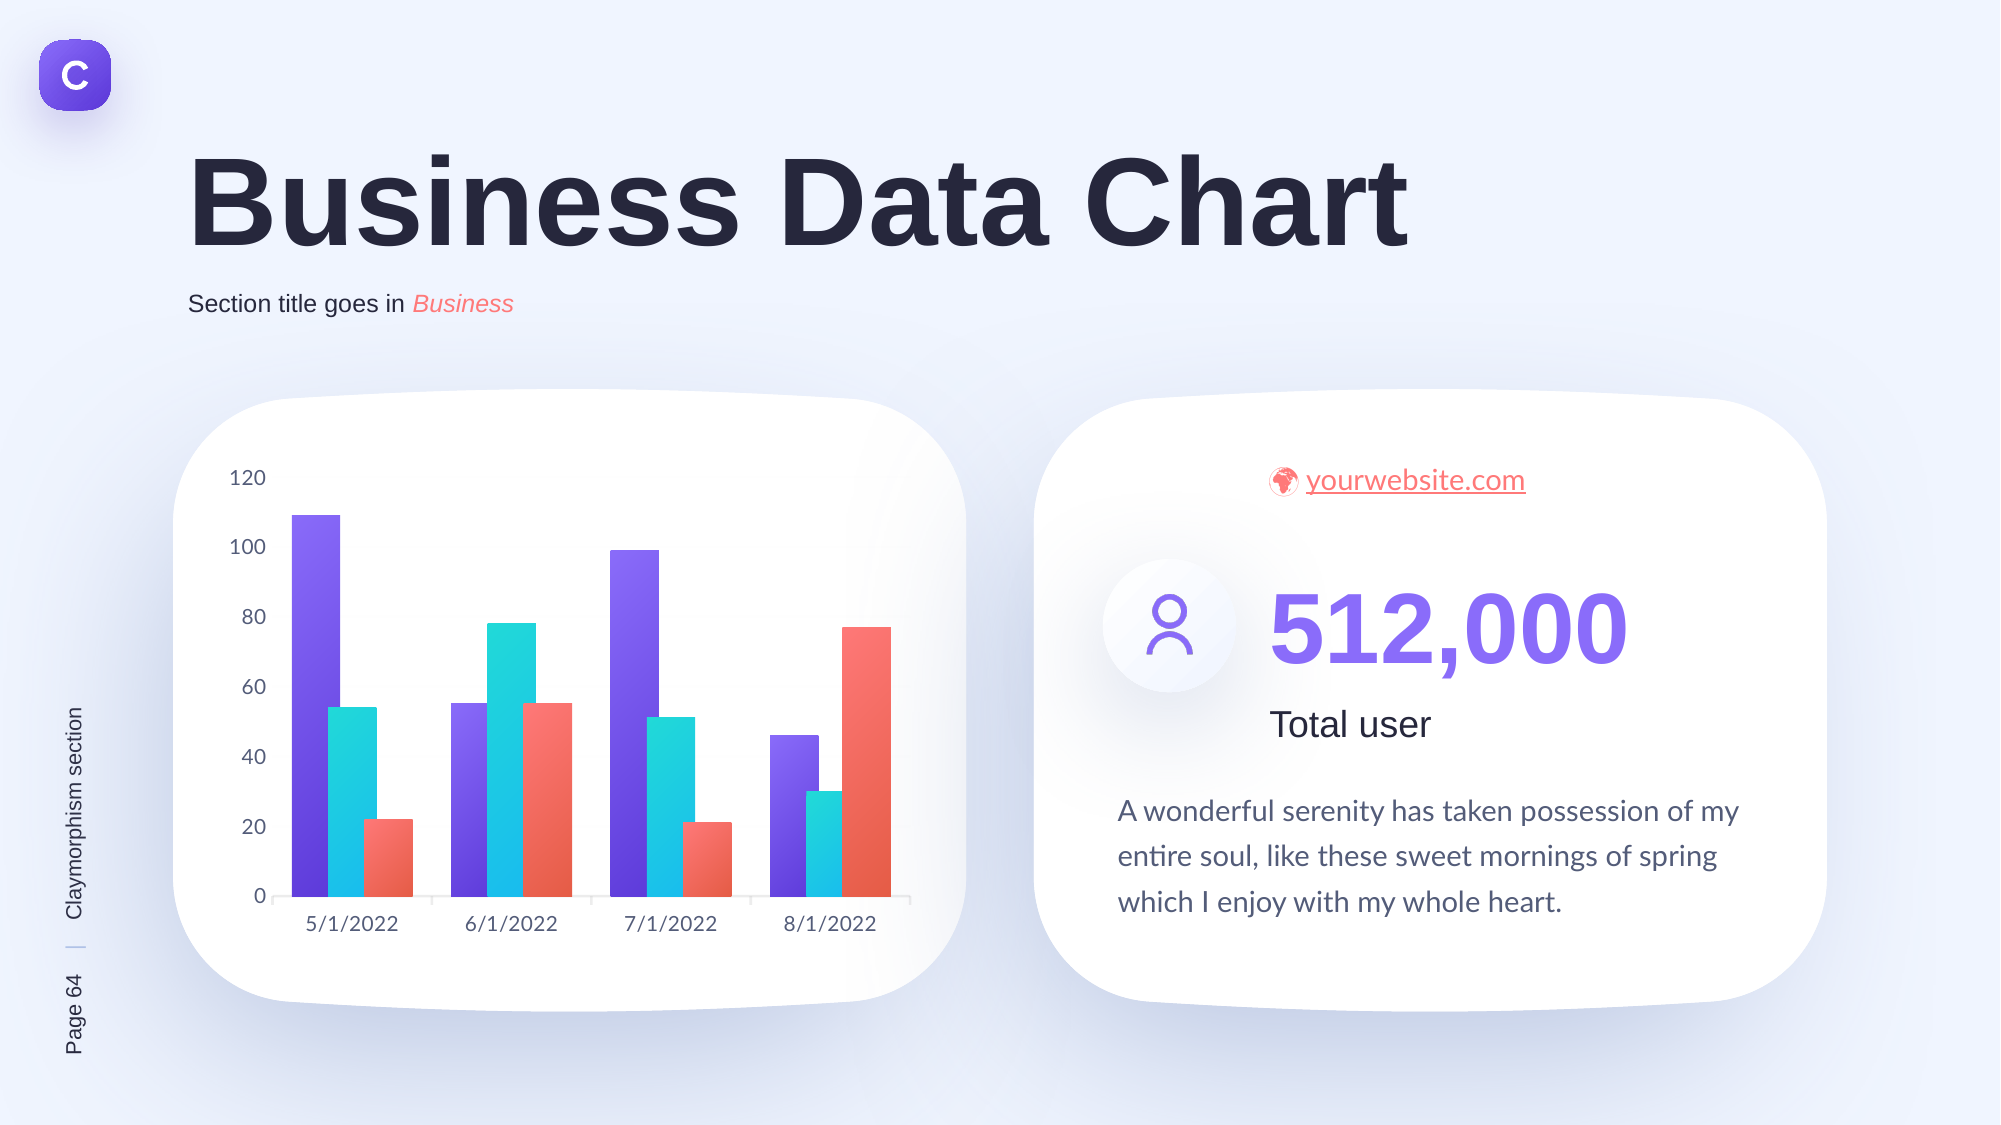

Business Data Chart
Section title goes in Business

🌍 yourwebsite.com

### Chart

| Category | Series 1 | Series 12 | Series 13 |
|---|---|---|---|
| 44682 | 109.0 | 54.0 | 22.0 |
| 44713 | 55.0 | 78.0 | 55.0 |
| 44743 | 99.0 | 51.0 | 21.0 |
| 44774 | 46.0 | 30.0 | 77.0 |
512,000

Total user
A wonderful serenity has taken possession of my entire soul, like these sweet mornings of spring which I enjoy with my whole heart.